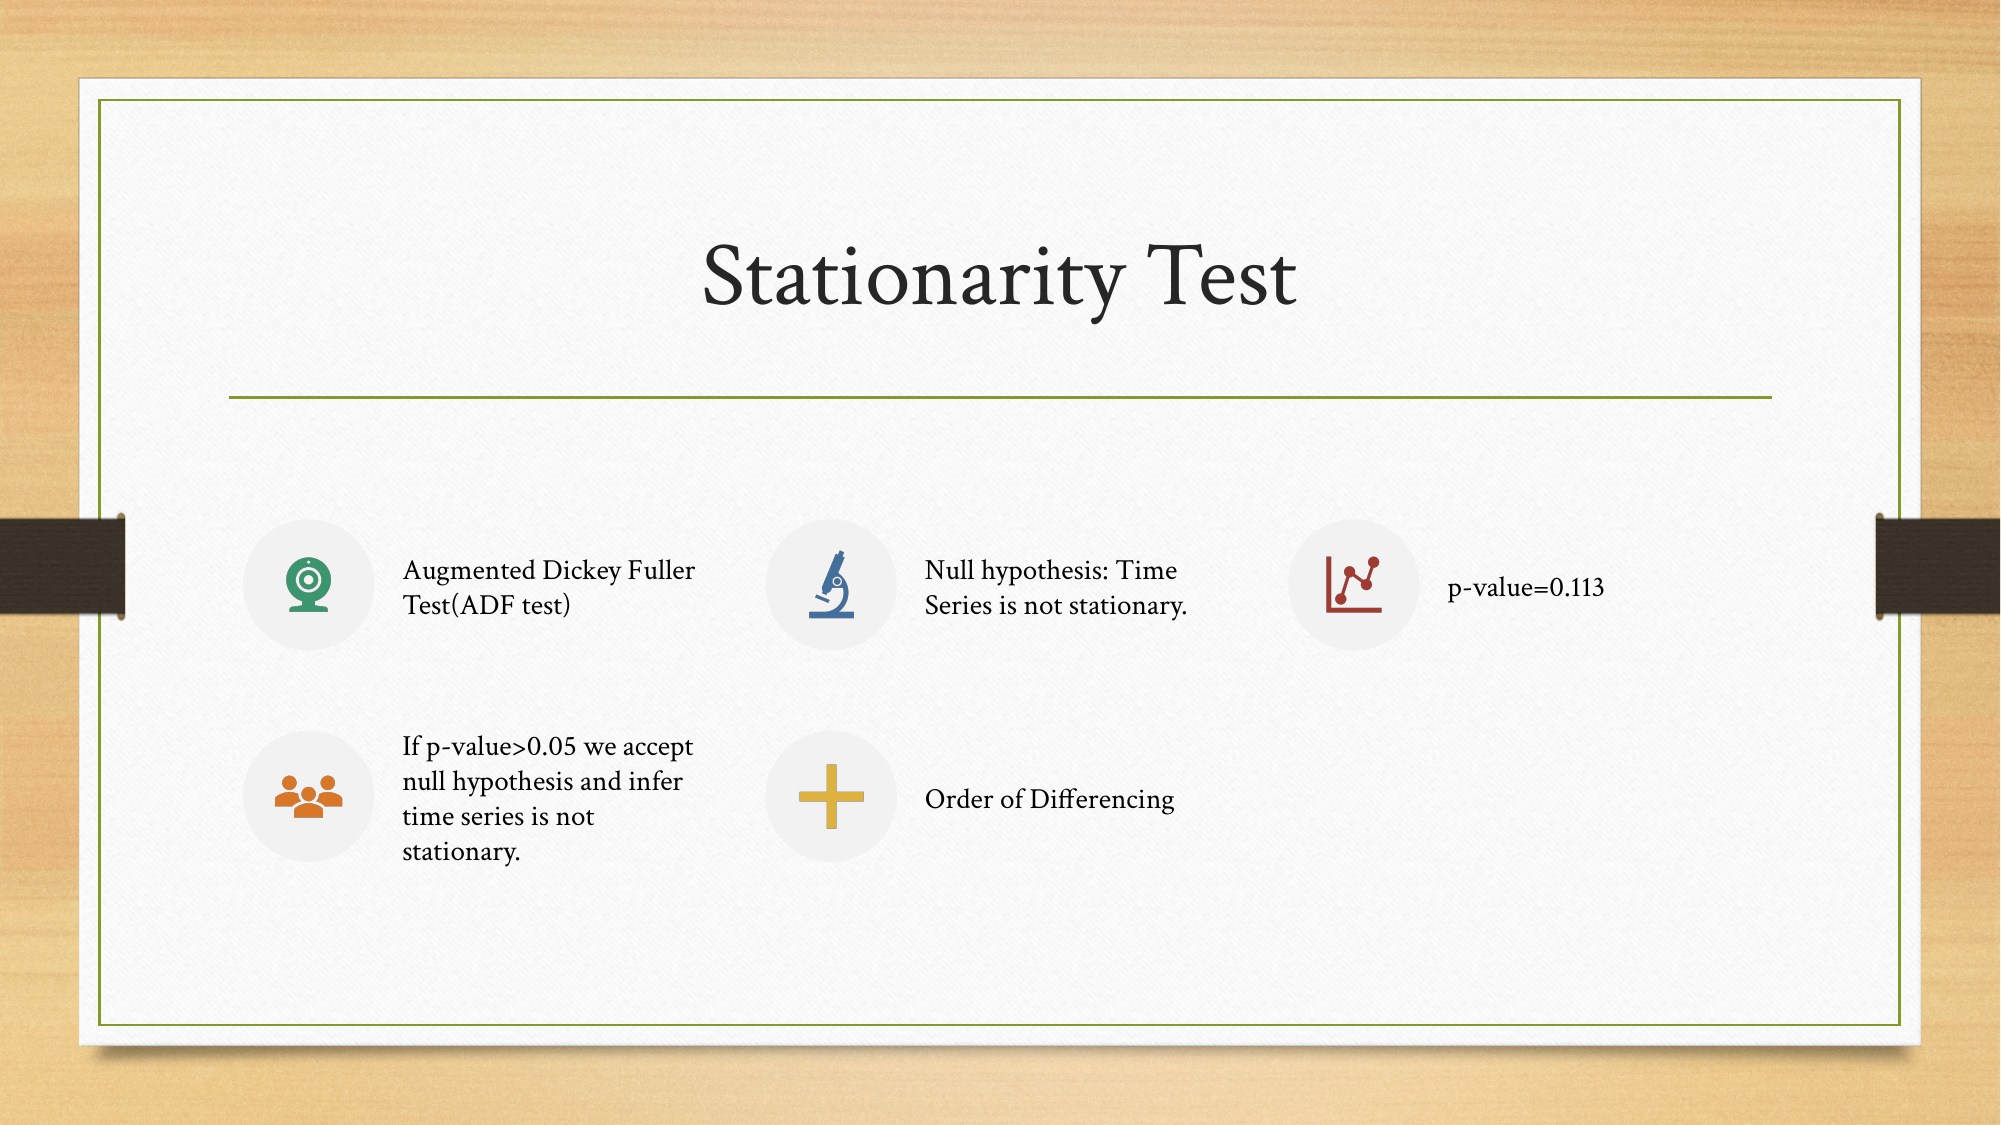

# Stationarity Test
Augmented Dickey Fuller Test(ADF test)
Null hypothesis: Time Series is not stationary.
p-value=0.113
If p-value>0.05 we accept null hypothesis and infer time series is not stationary.
Order of Differencing